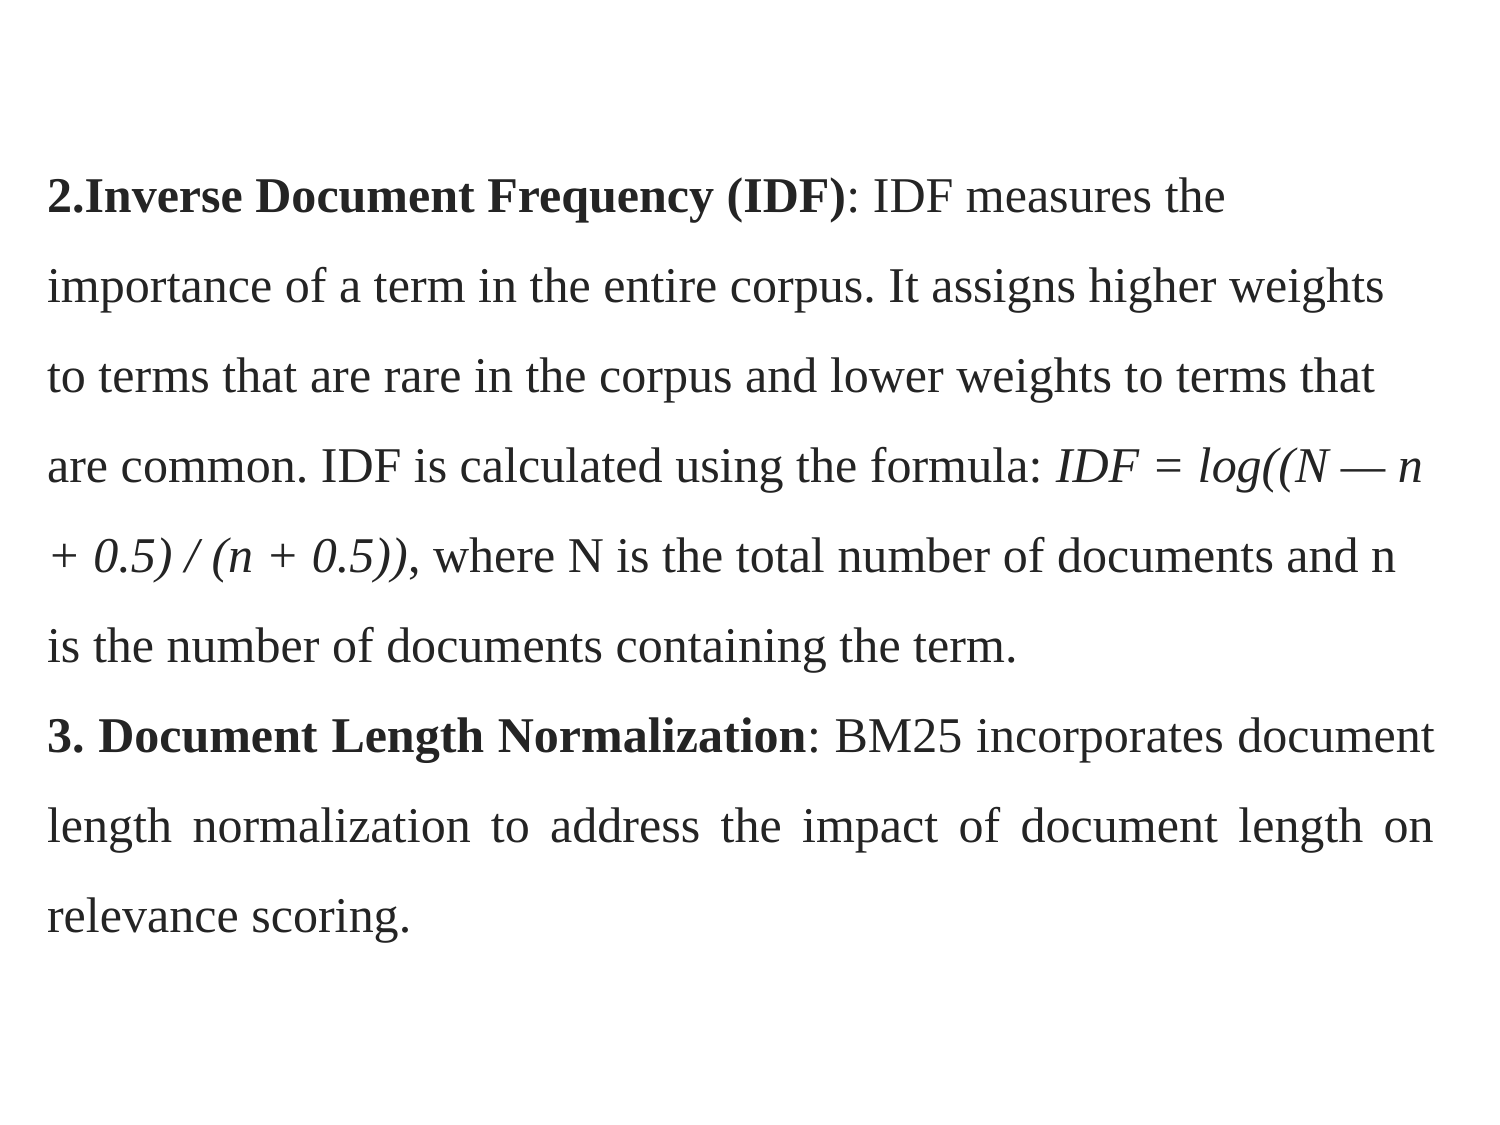

2.Inverse Document Frequency (IDF): IDF measures the importance of a term in the entire corpus. It assigns higher weights to terms that are rare in the corpus and lower weights to terms that are common. IDF is calculated using the formula: IDF = log((N — n + 0.5) / (n + 0.5)), where N is the total number of documents and n is the number of documents containing the term.
3. Document Length Normalization: BM25 incorporates document length normalization to address the impact of document length on relevance scoring.